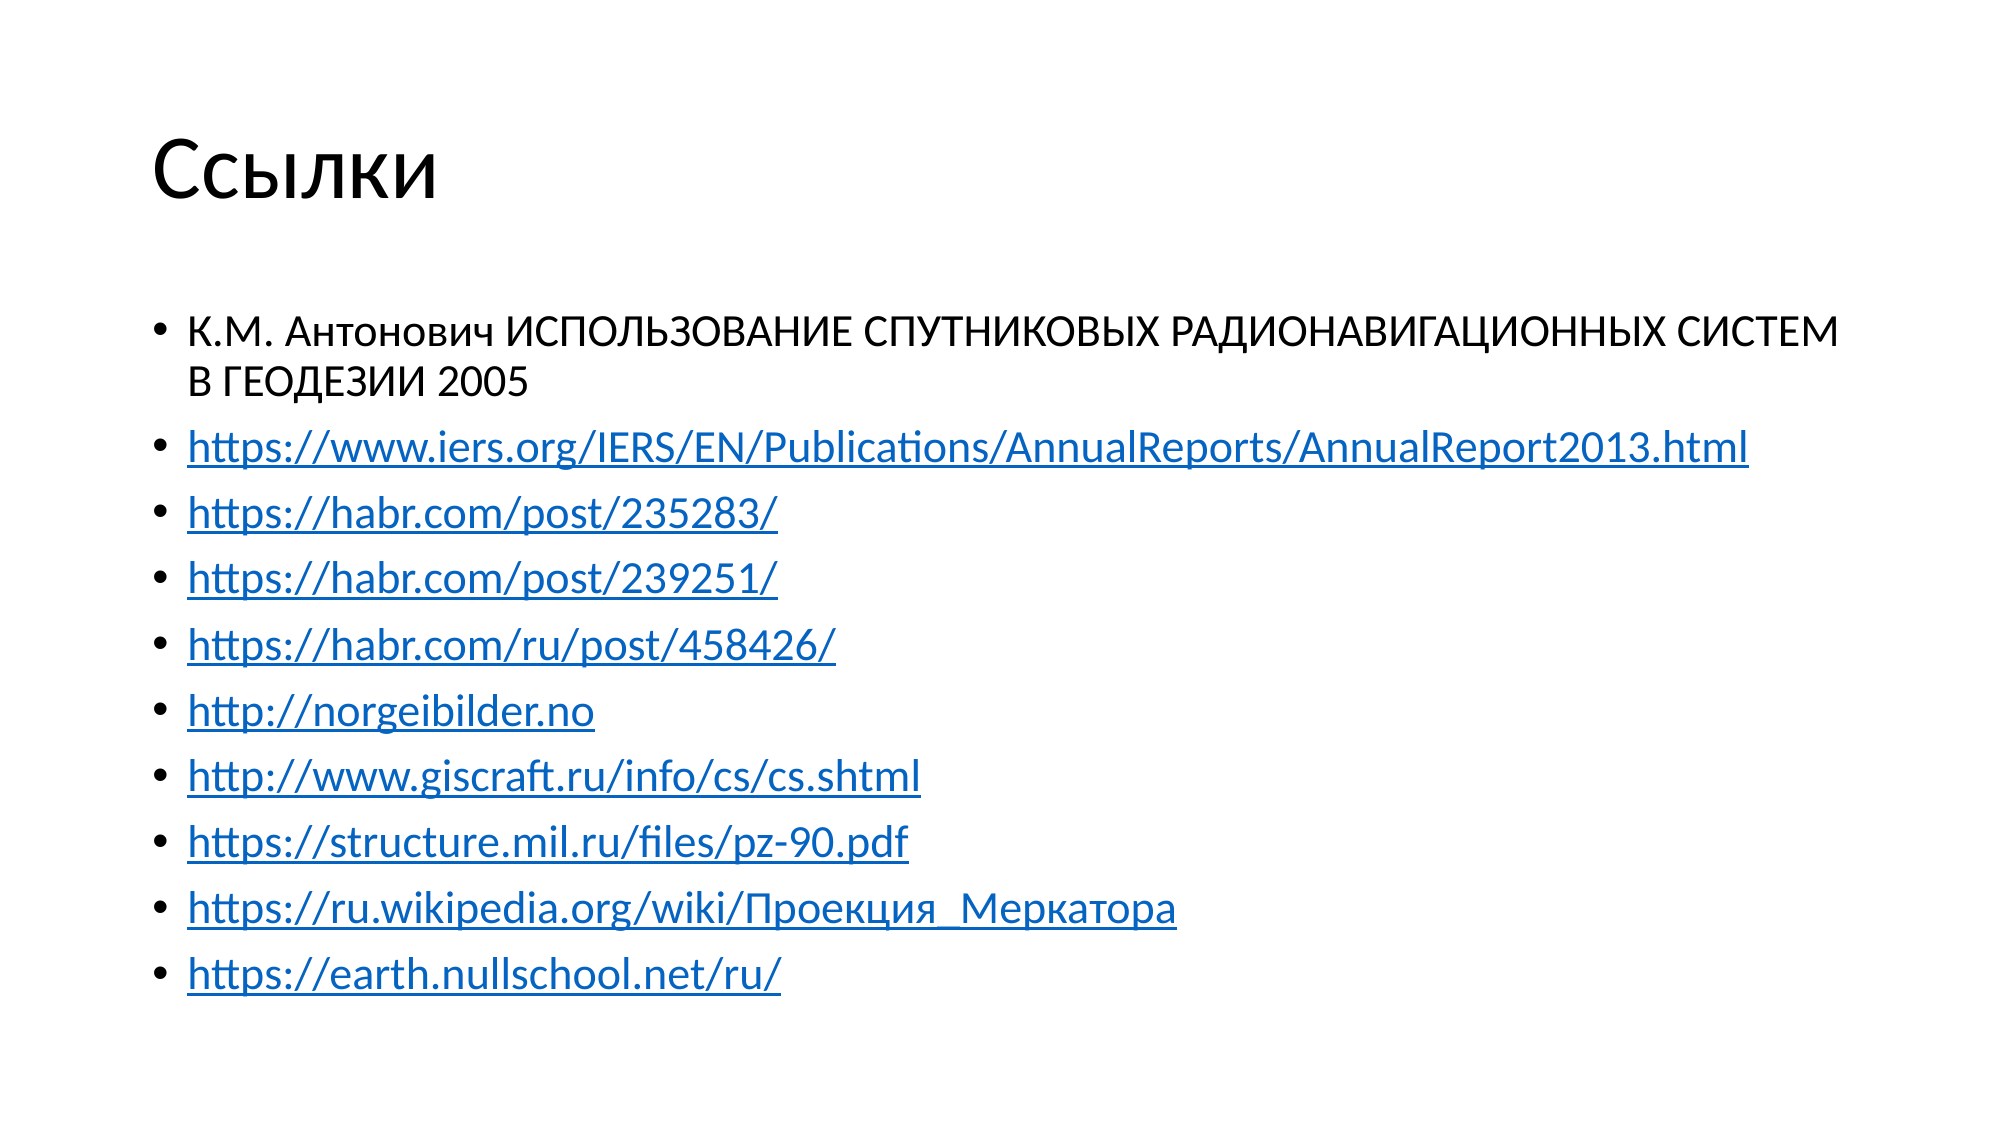

# Ссылки
К.М. Антонович ИСПОЛЬЗОВАНИЕ СПУТНИКОВЫХ РАДИОНАВИГАЦИОННЫХ СИСТЕМ В ГЕОДЕЗИИ 2005
https://www.iers.org/IERS/EN/Publications/AnnualReports/AnnualReport2013.html
https://habr.com/post/235283/
https://habr.com/post/239251/
https://habr.com/ru/post/458426/
http://norgeibilder.no
http://www.giscraft.ru/info/cs/cs.shtml
https://structure.mil.ru/files/pz-90.pdf
https://ru.wikipedia.org/wiki/Проекция_Меркатора
https://earth.nullschool.net/ru/